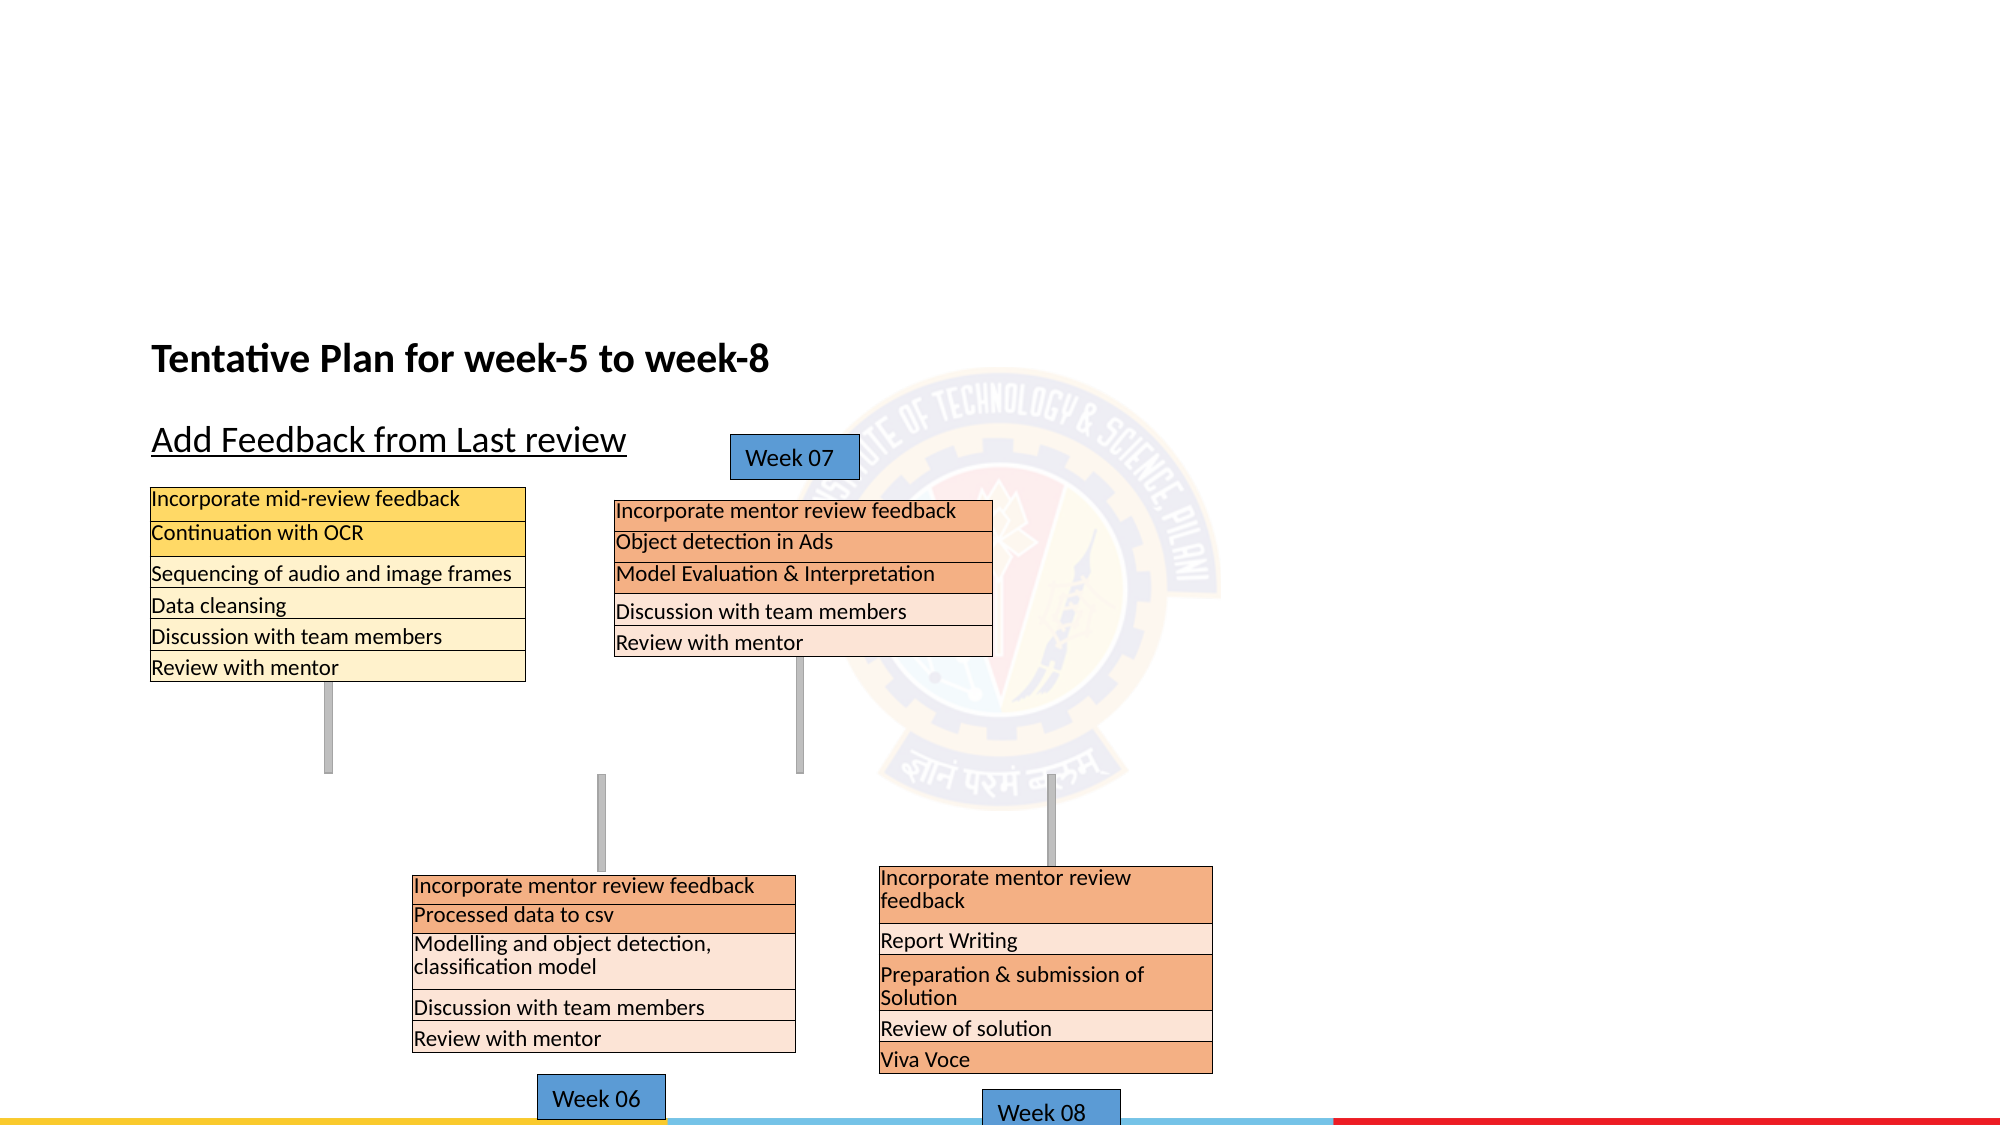

# Tentative Plan for week-5 to week-8
Add Feedback from Last review

Week 07
| Incorporate mid-review feedback |
| --- |
| Continuation with OCR |
| Sequencing of audio and image frames |
| Data cleansing |
| Discussion with team members |
| Review with mentor |
| Incorporate mentor review feedback |
| --- |
| Object detection in Ads |
| Model Evaluation & Interpretation |
| Discussion with team members |
| Review with mentor |

| Incorporate mentor review feedback |
| --- |
| Report Writing |
| Preparation & submission of Solution |
| Review of solution |
| Viva Voce |
| Incorporate mentor review feedback |
| --- |
| Processed data to csv |
| Modelling and object detection, classification model |
| Discussion with team members |
| Review with mentor |
Week 06
Week 08